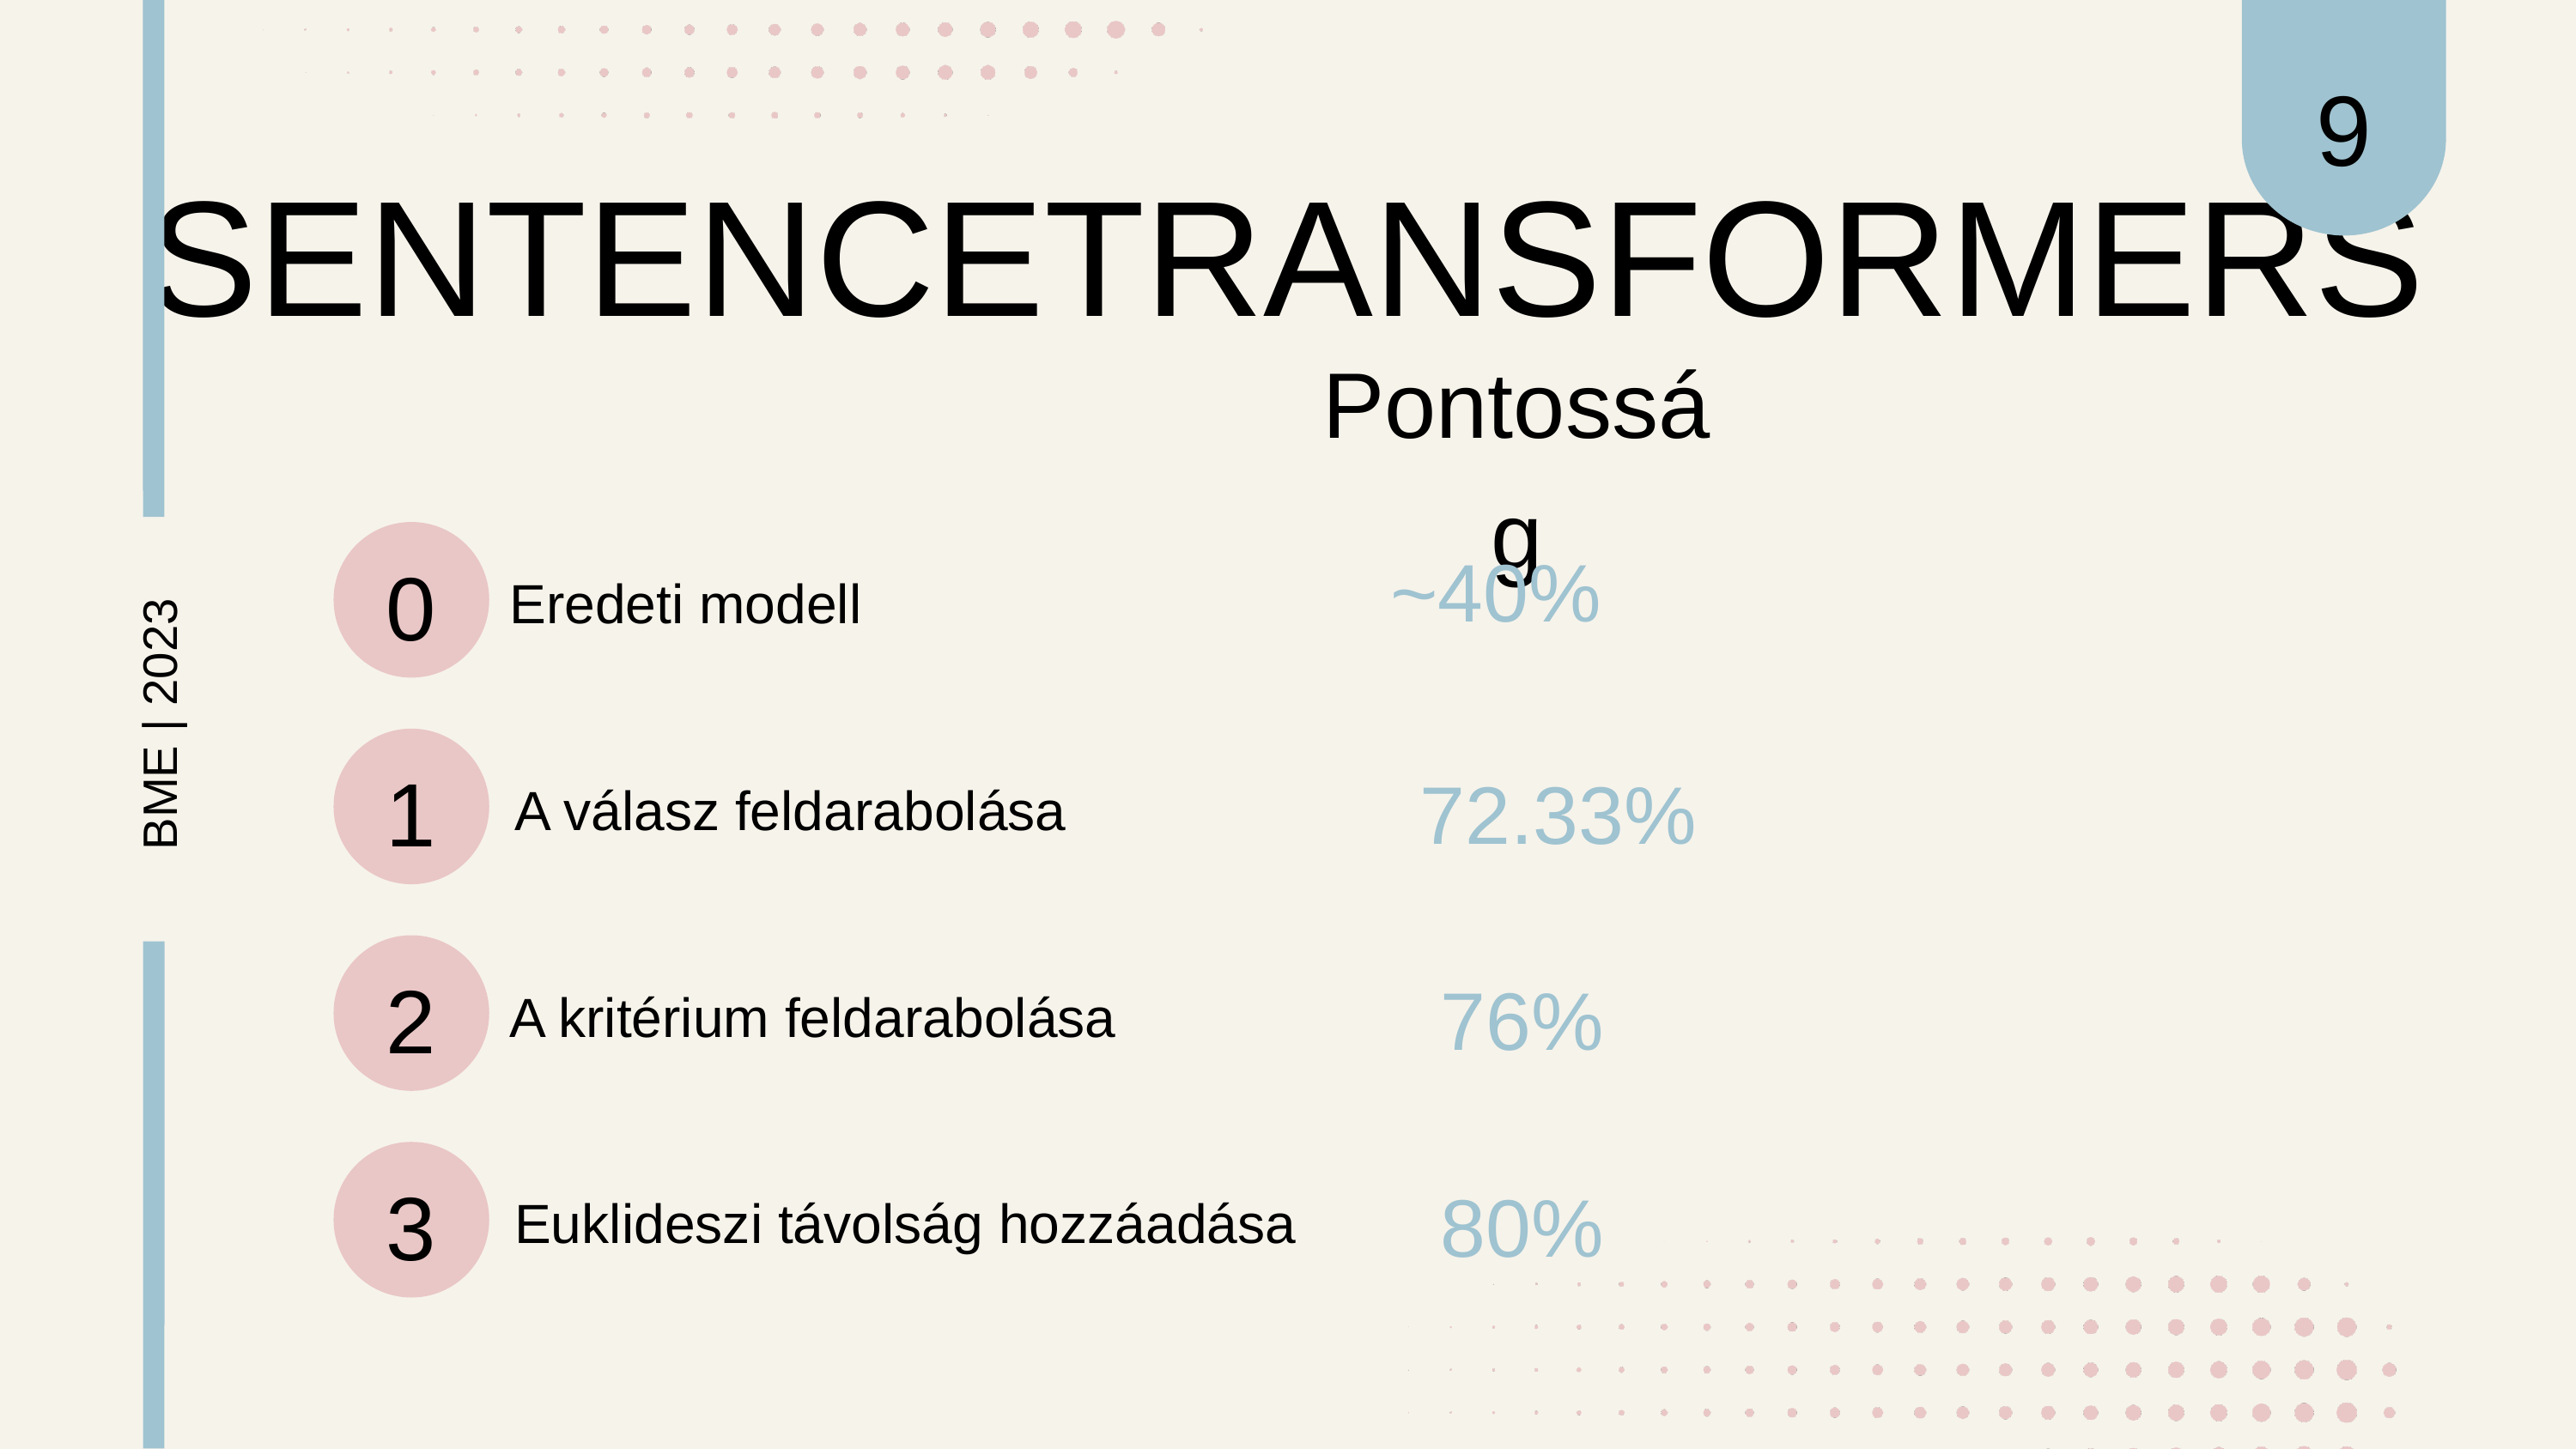

9

BME | 2023

SENTENCETRANSFORMERS
Pontosság

~40%
0
Eredeti modell

1
72.33%
A válasz feldarabolása

2
76%
A kritérium feldarabolása

3
80%
Euklideszi távolság hozzáadása